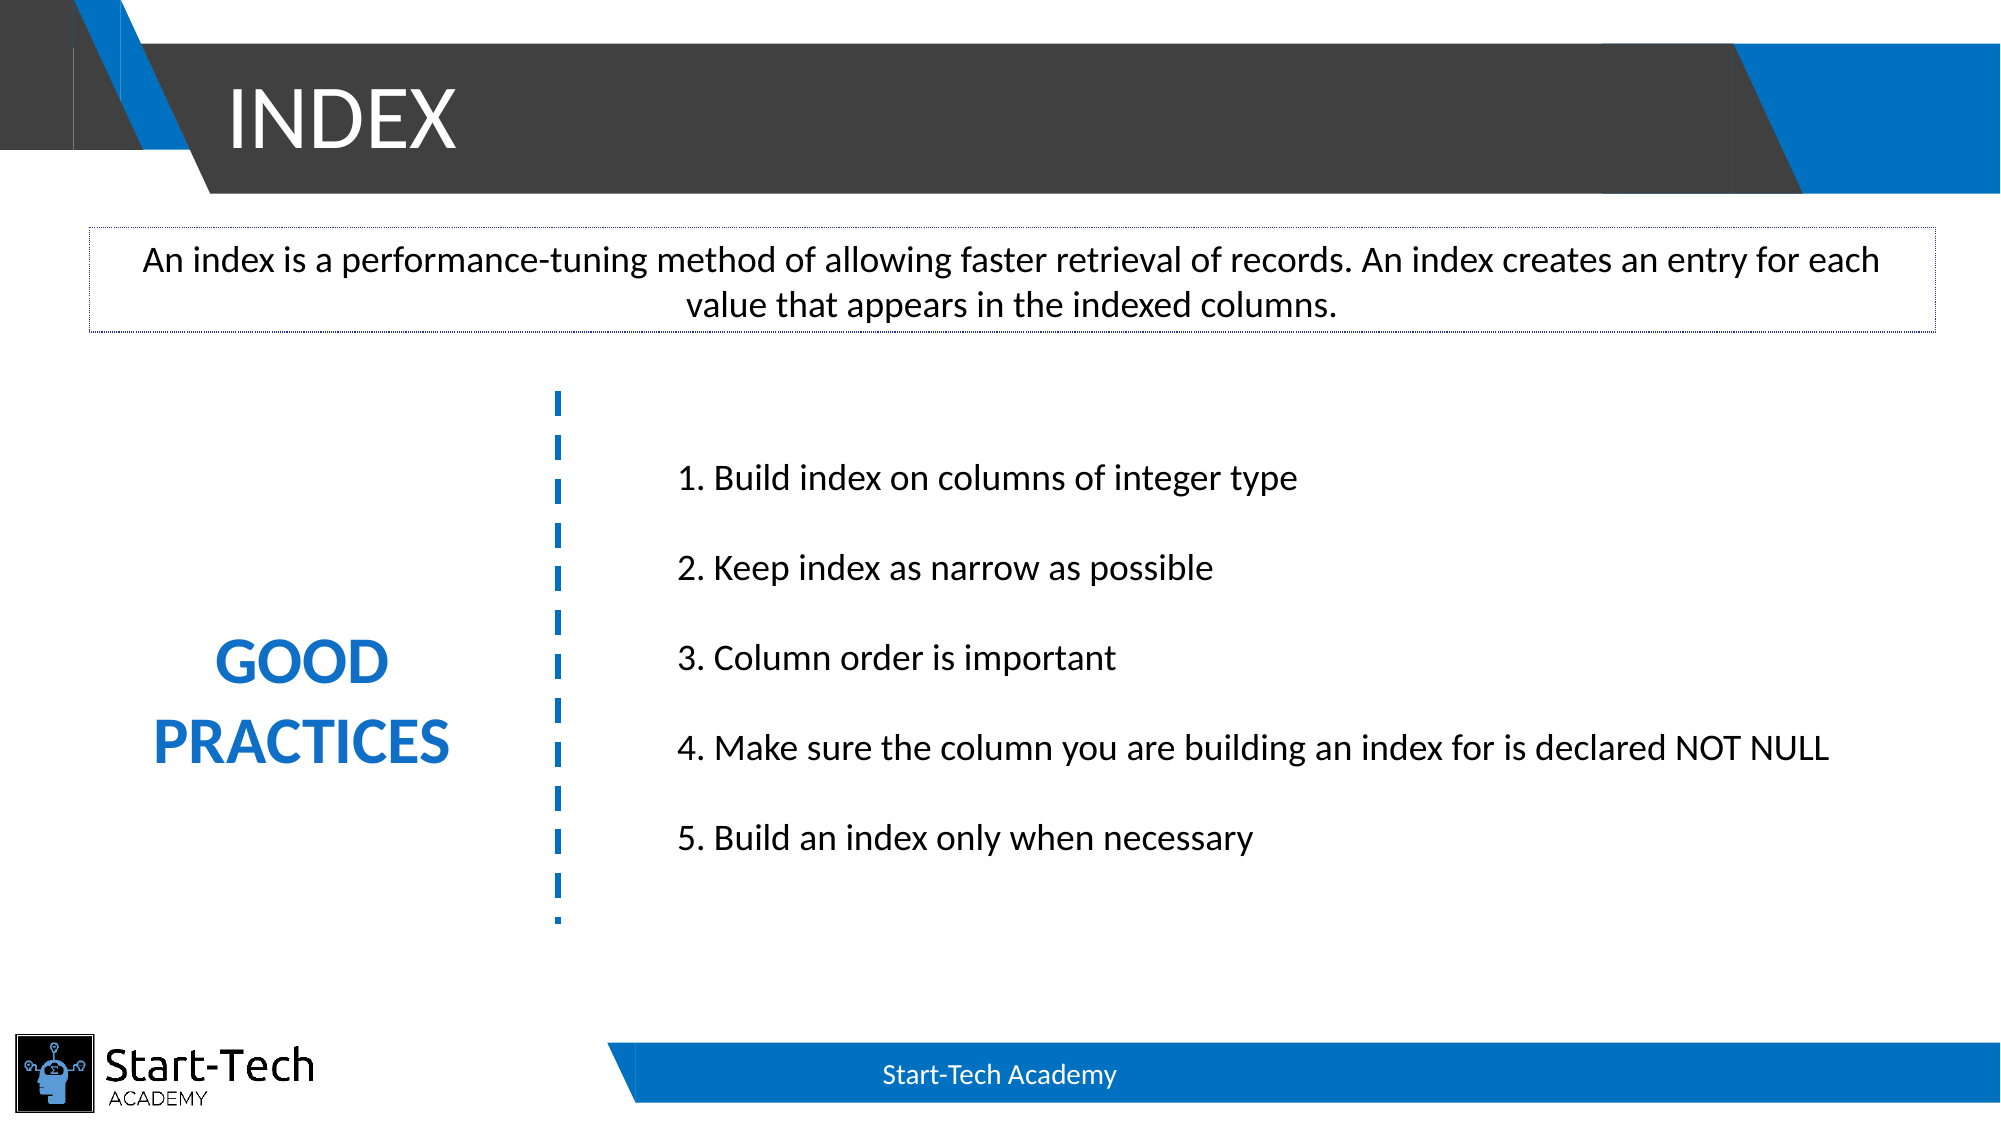

# INDEX
An index is a performance-tuning method of allowing faster retrieval of records. An index creates an entry for each value that appears in the indexed columns.
1. Build index on columns of integer type

2. Keep index as narrow as possible

3. Column order is important

4. Make sure the column you are building an index for is declared NOT NULL

5. Build an index only when necessary
GOOD PRACTICES
Start-Tech Academy